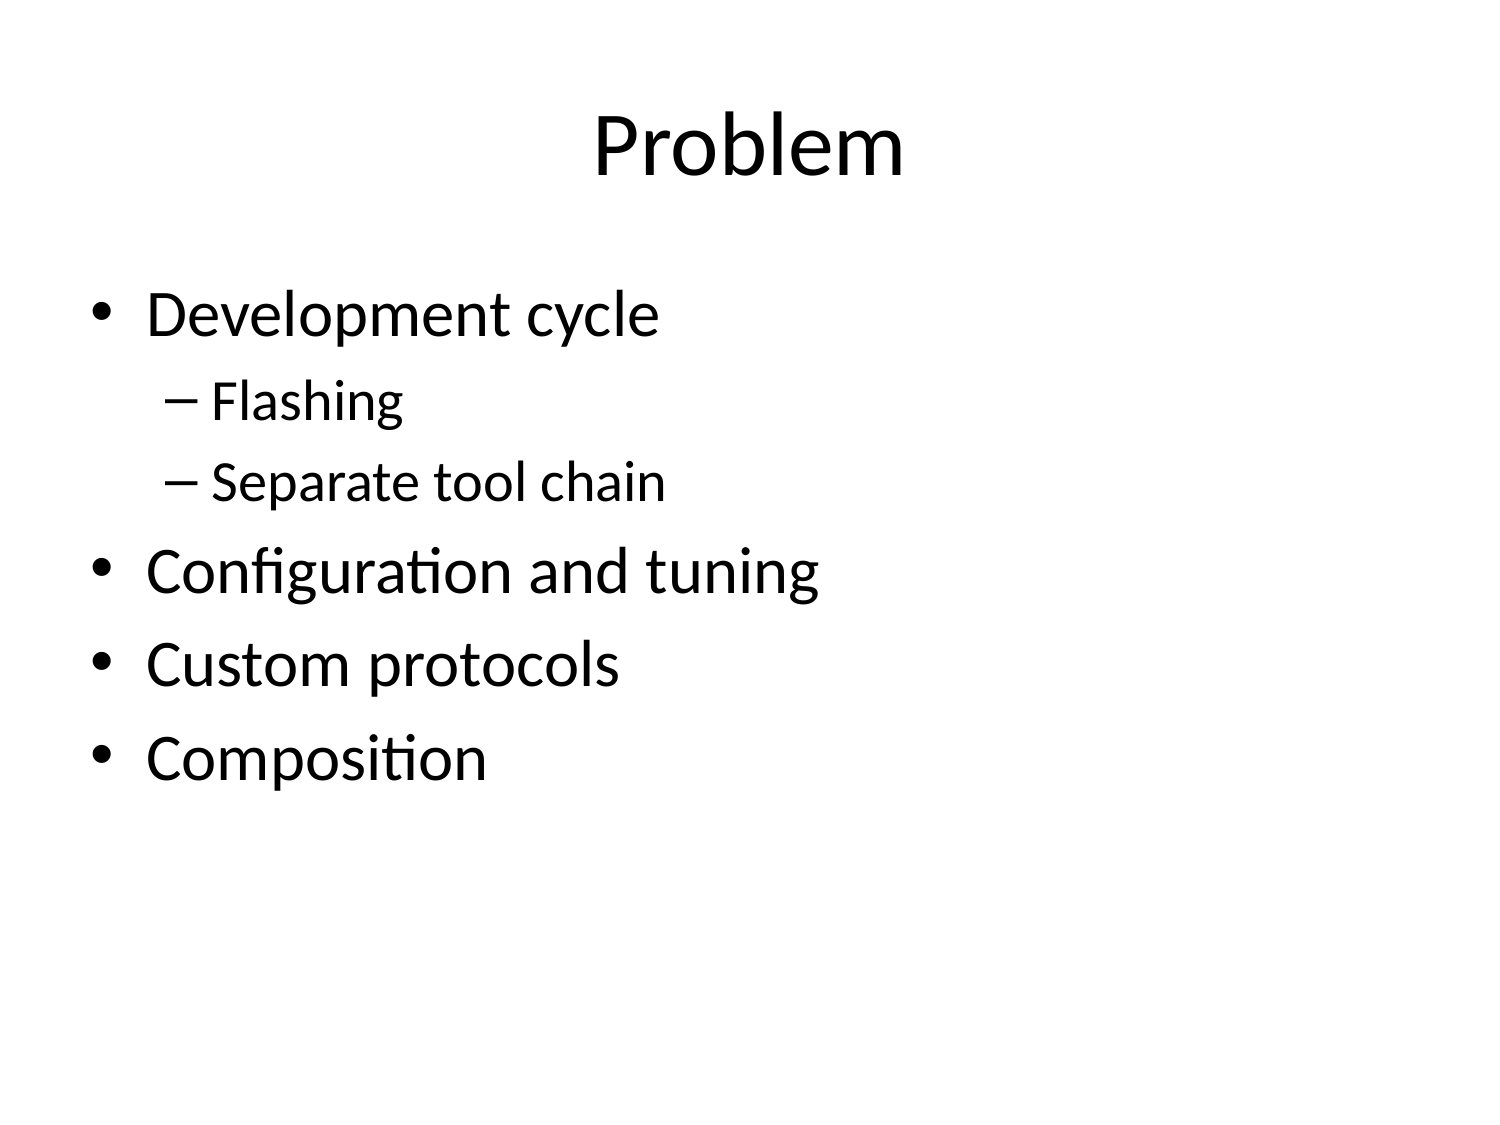

# Problem
Development cycle
Flashing
Separate tool chain
Configuration and tuning
Custom protocols
Composition